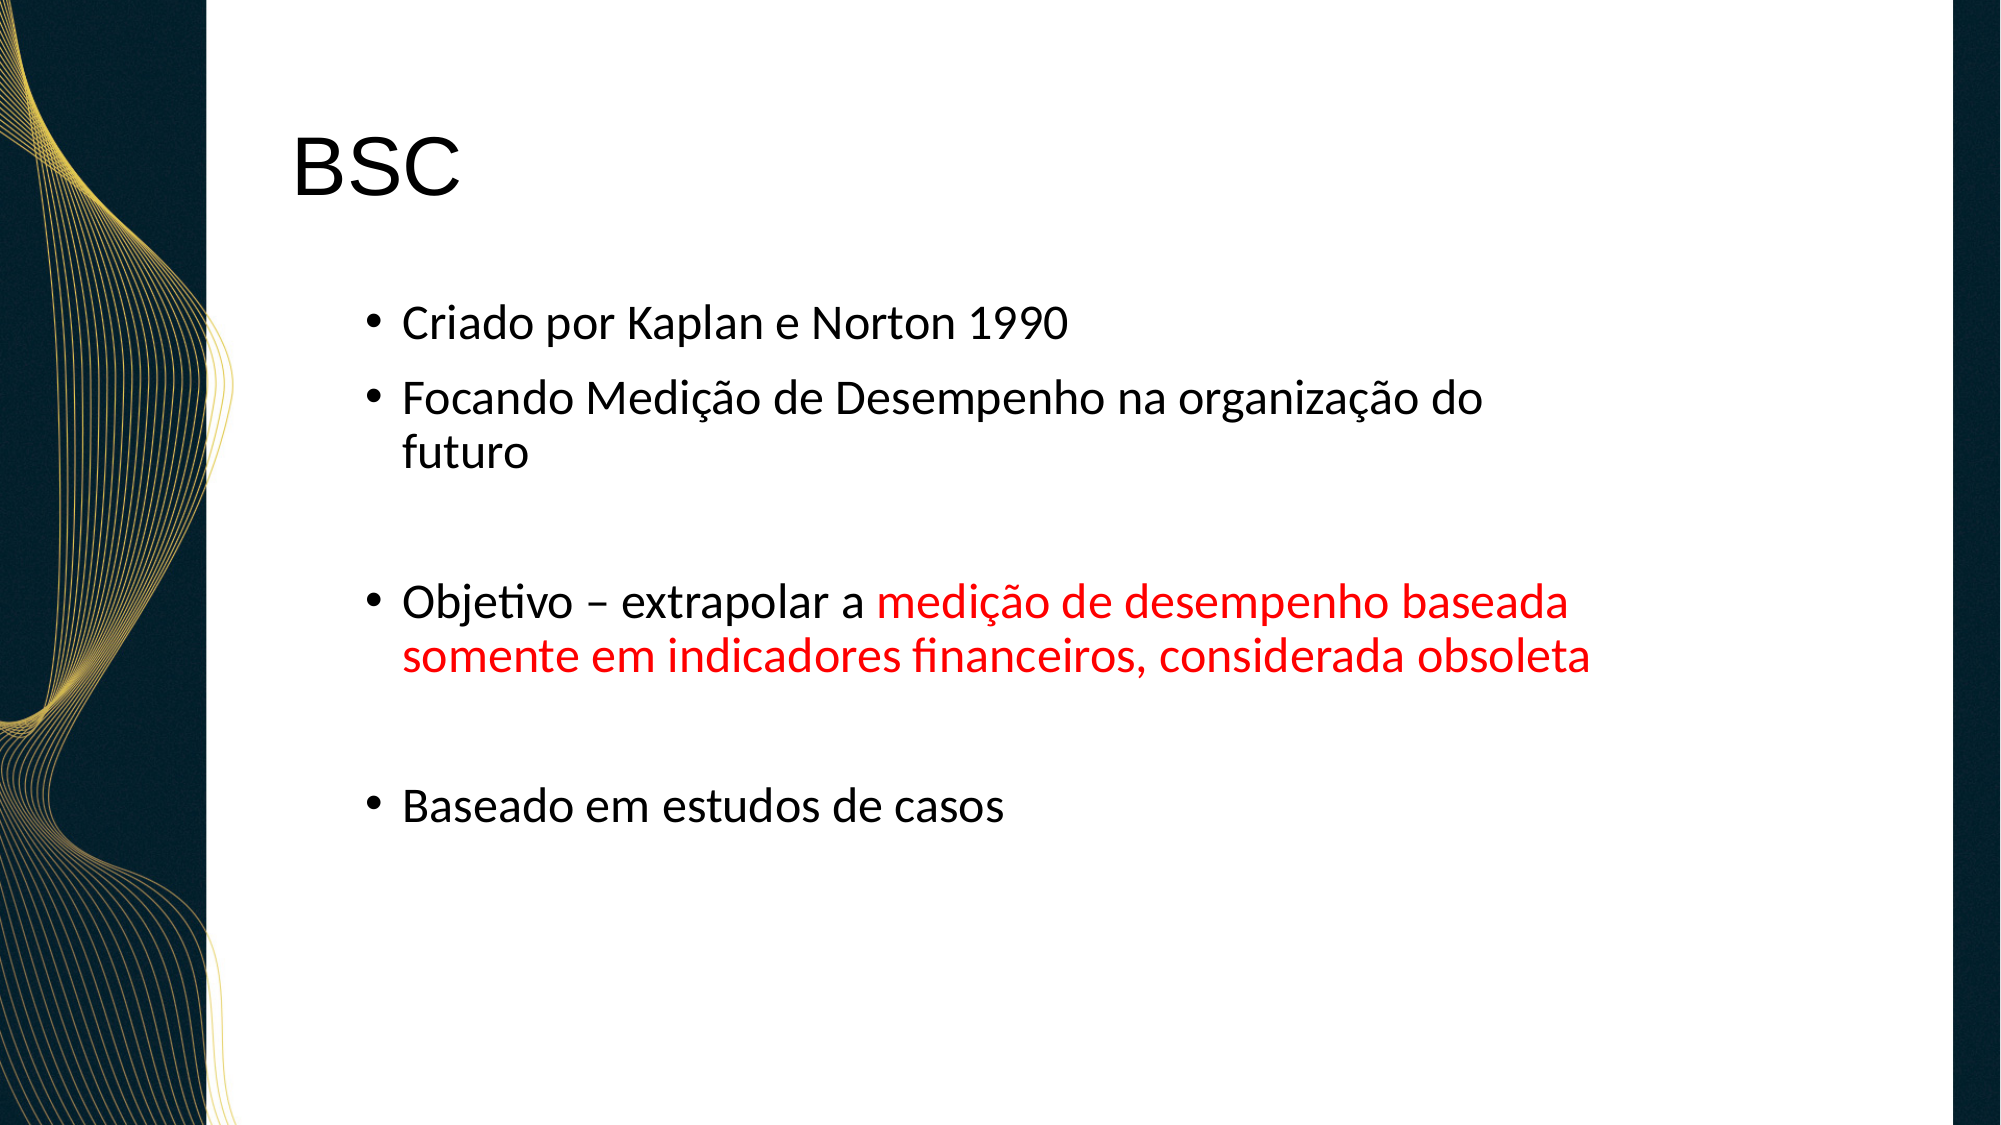

# BSC

Criado por Kaplan e Norton 1990
Focando Medição de Desempenho na organização do futuro

Objetivo – extrapolar a medição de desempenho baseada somente em indicadores financeiros, considerada obsoleta

Baseado em estudos de casos